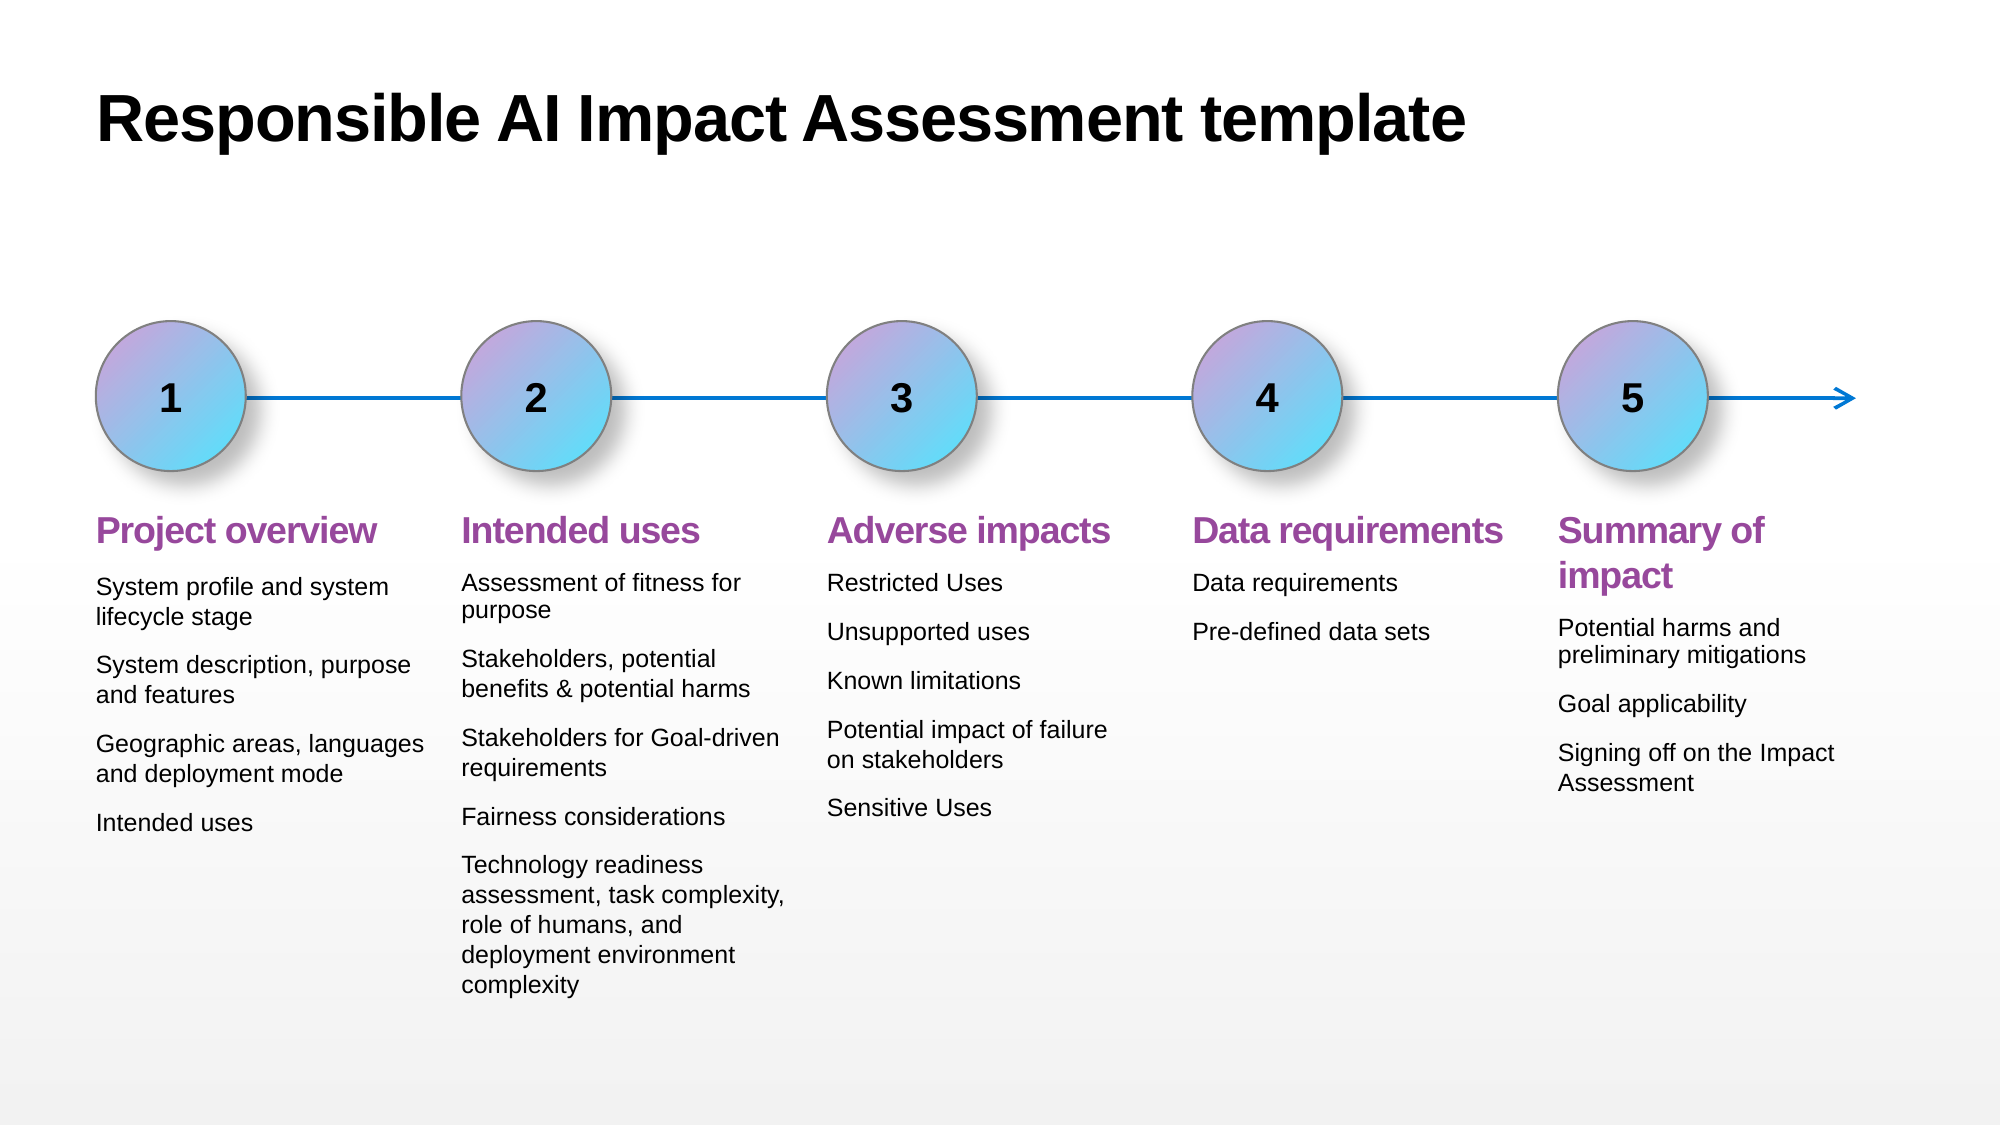

# Responsible AI Impact Assessment template
1
2
3
4
5
Project overview
System profile and system lifecycle stage
System description, purpose and features
Geographic areas, languages and deployment mode
Intended uses
Intended uses
Assessment of fitness for purpose
Stakeholders, potential benefits & potential harms
Stakeholders for Goal-driven requirements
Fairness considerations
Technology readiness assessment, task complexity, role of humans, and deployment environment complexity
Adverse impacts
Restricted Uses
Unsupported uses
Known limitations
Potential impact of failure on stakeholders
Sensitive Uses
Data requirements
Data requirements
Pre-defined data sets
Summary of impact
Potential harms and preliminary mitigations
Goal applicability
Signing off on the Impact Assessment